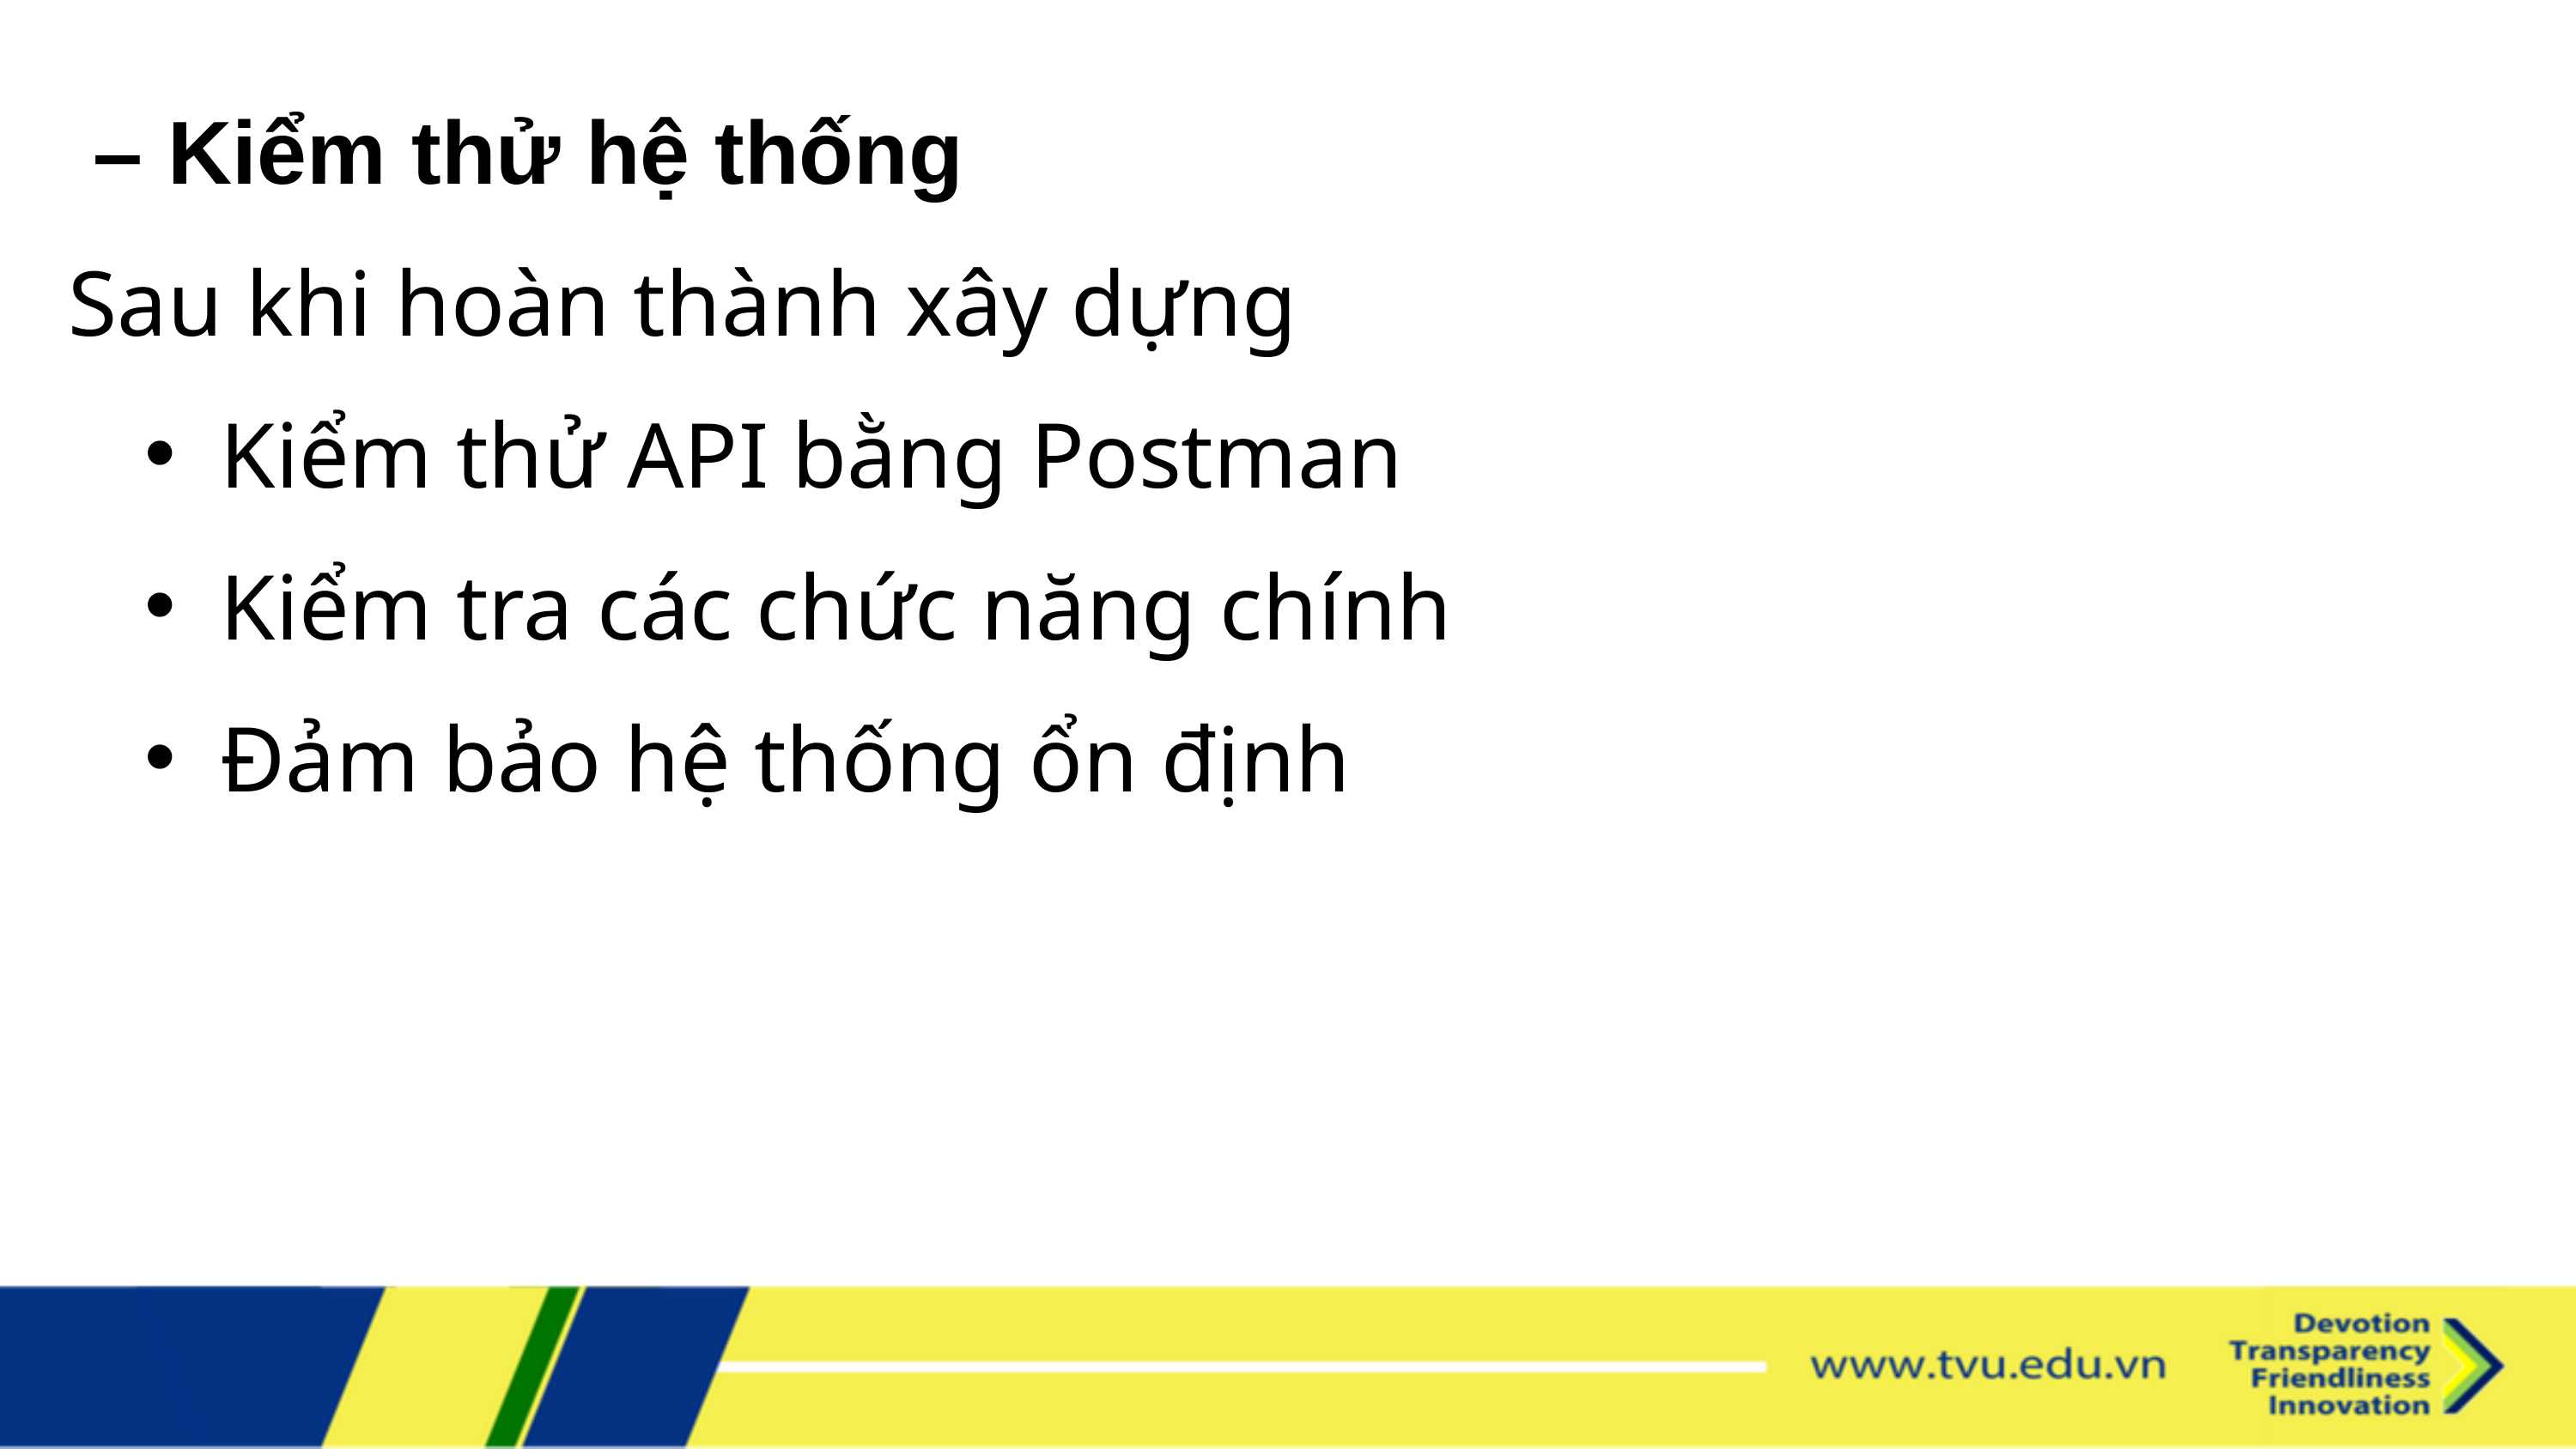

– Kiểm thử hệ thống
Sau khi hoàn thành xây dựng
Kiểm thử API bằng Postman
Kiểm tra các chức năng chính
Đảm bảo hệ thống ổn định